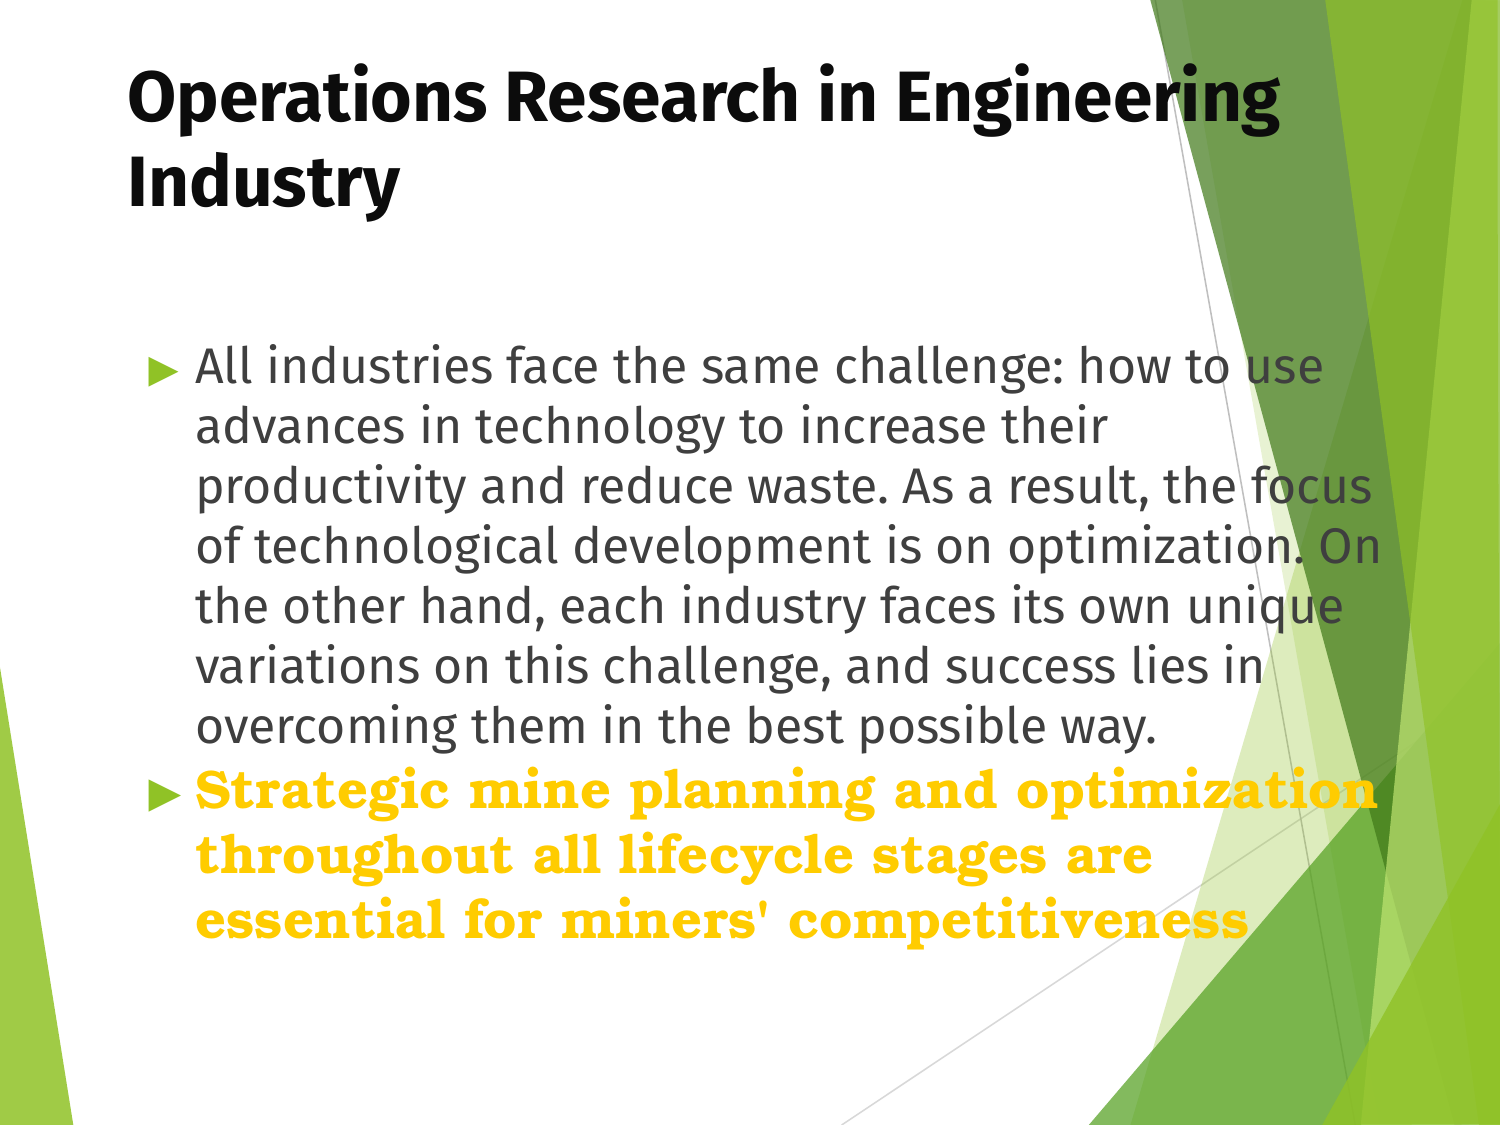

# Operations Research in Engineering Industry
All industries face the same challenge: how to use advances in technology to increase their productivity and reduce waste. As a result, the focus of technological development is on optimization. On the other hand, each industry faces its own unique variations on this challenge, and success lies in overcoming them in the best possible way.
Strategic mine planning and optimization throughout all lifecycle stages are essential for miners' competitiveness